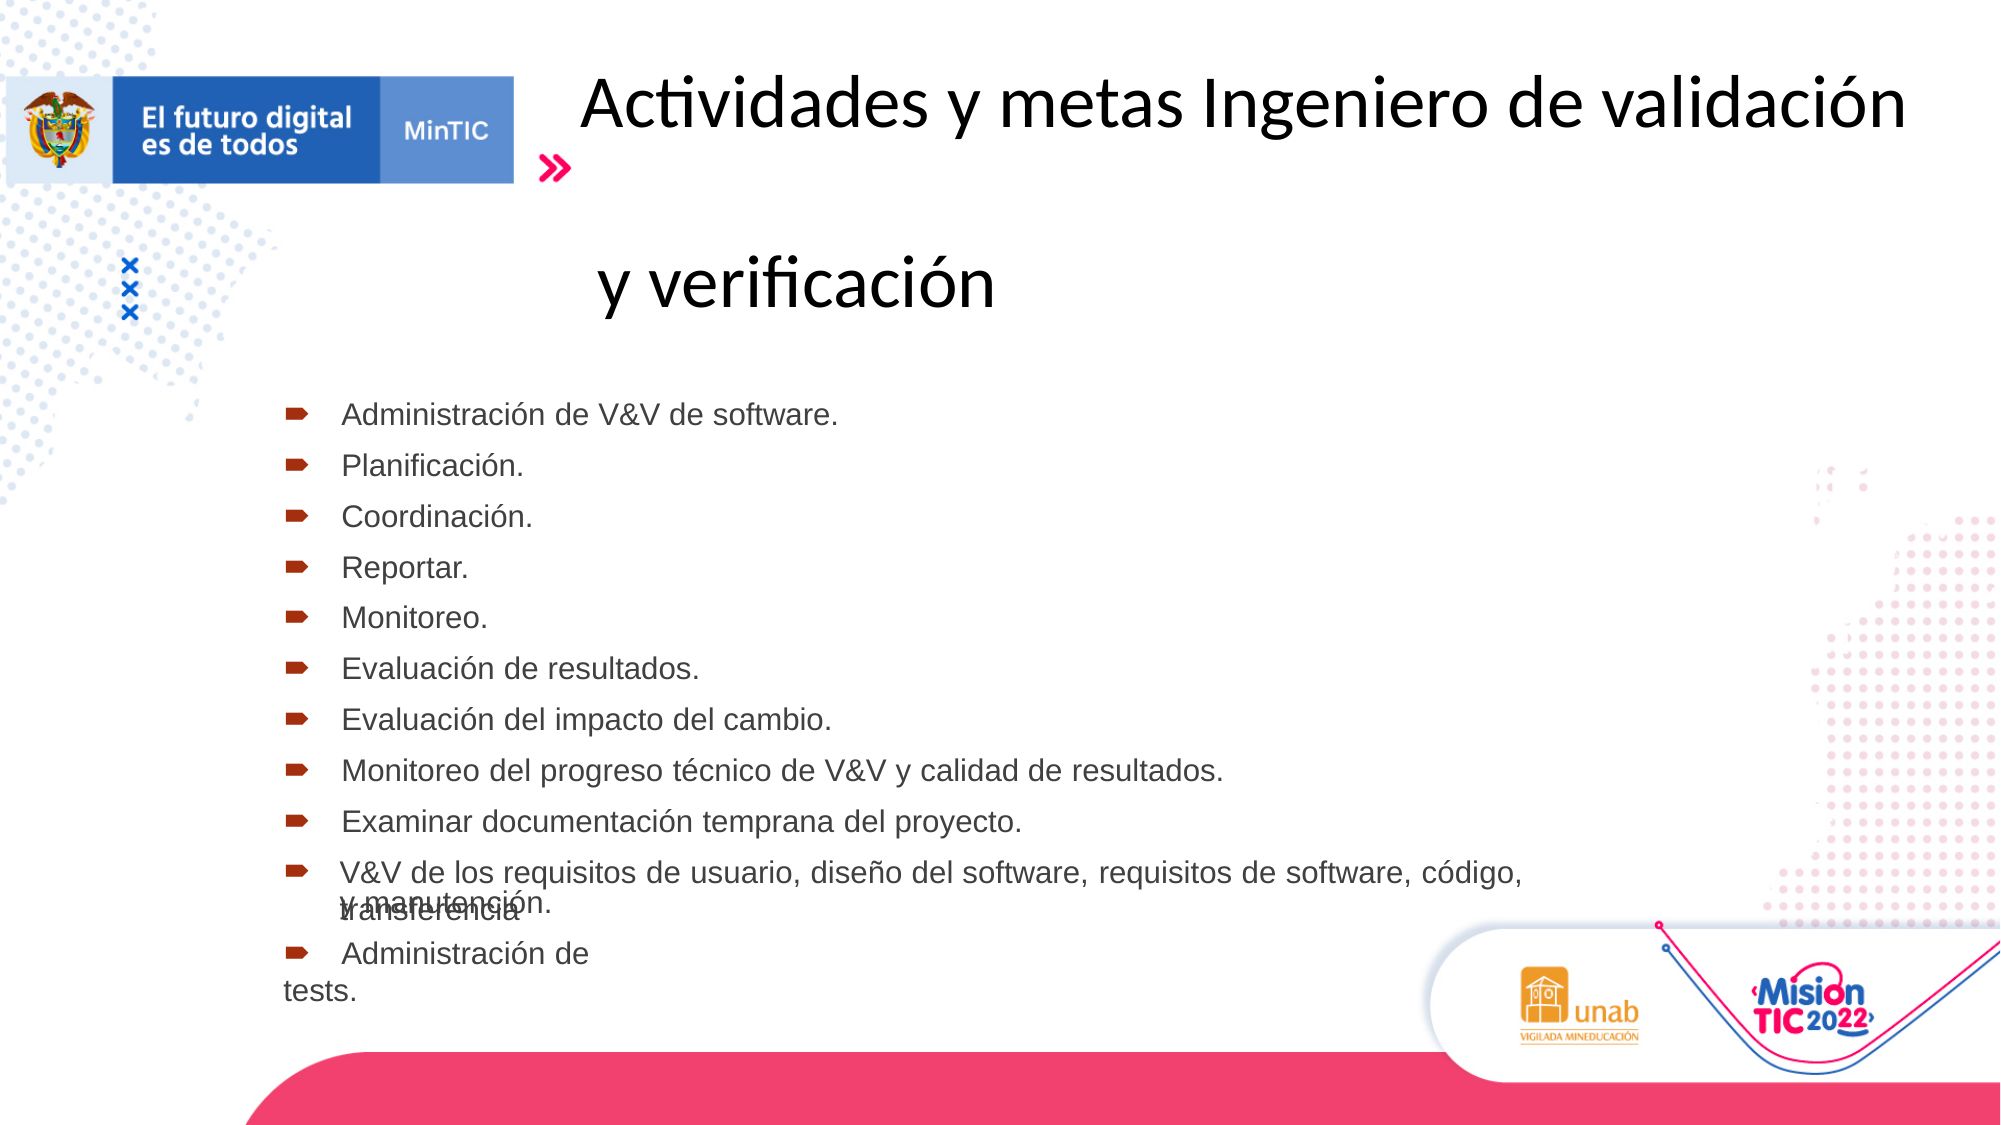

# Actividades y metas Ingeniero de validación y verificación
🠶	Administración de V&V de software.
🠶	Planificación.
🠶	Coordinación.
🠶	Reportar.
🠶	Monitoreo.
🠶	Evaluación de resultados.
🠶	Evaluación del impacto del cambio.
🠶	Monitoreo del progreso técnico de V&V y calidad de resultados.
🠶	Examinar documentación temprana del proyecto.
🠶
V&V de los requisitos de usuario, diseño del software, requisitos de software, código, transferencia
y manutención.
🠶	Administración de tests.